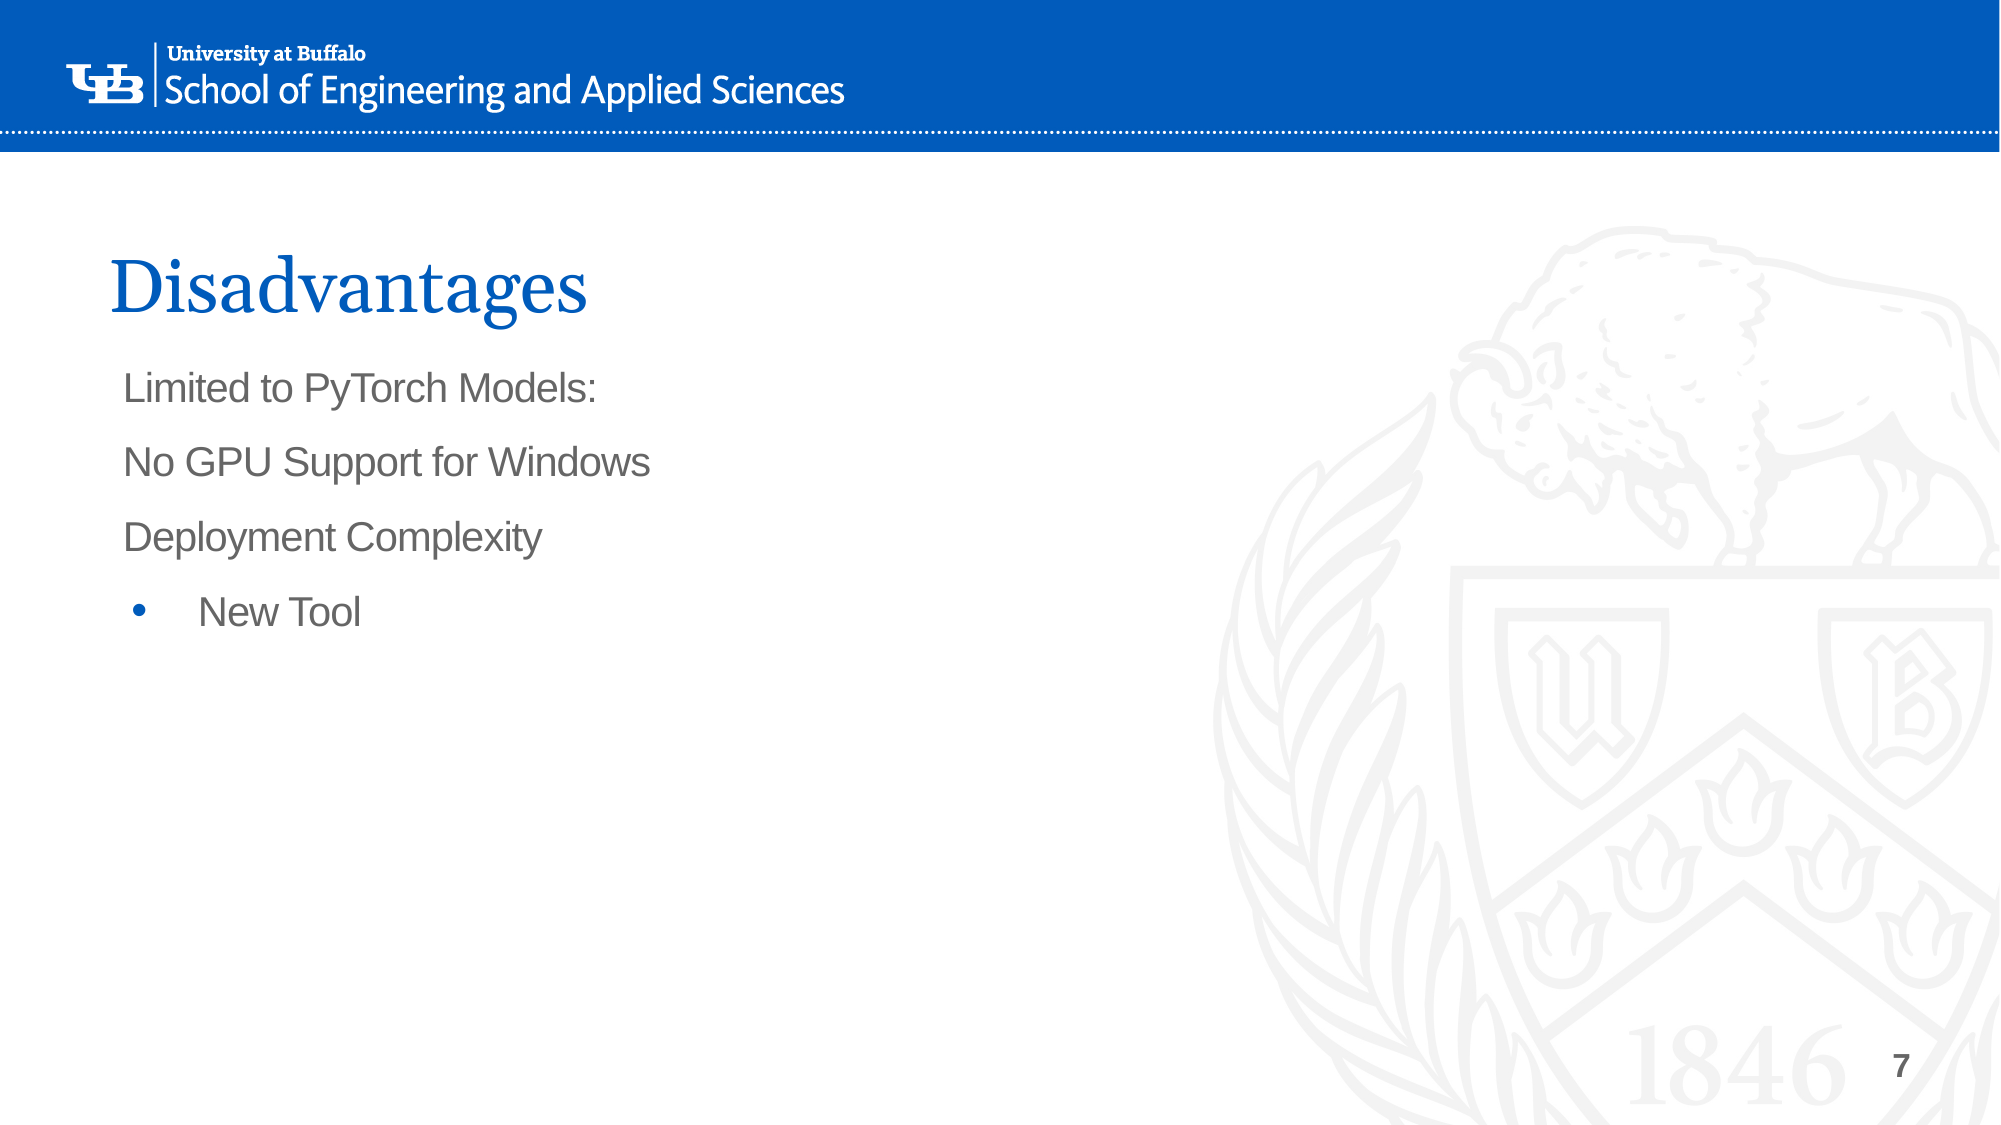

# Disadvantages
Limited to PyTorch Models:
No GPU Support for Windows
Deployment Complexity
New Tool